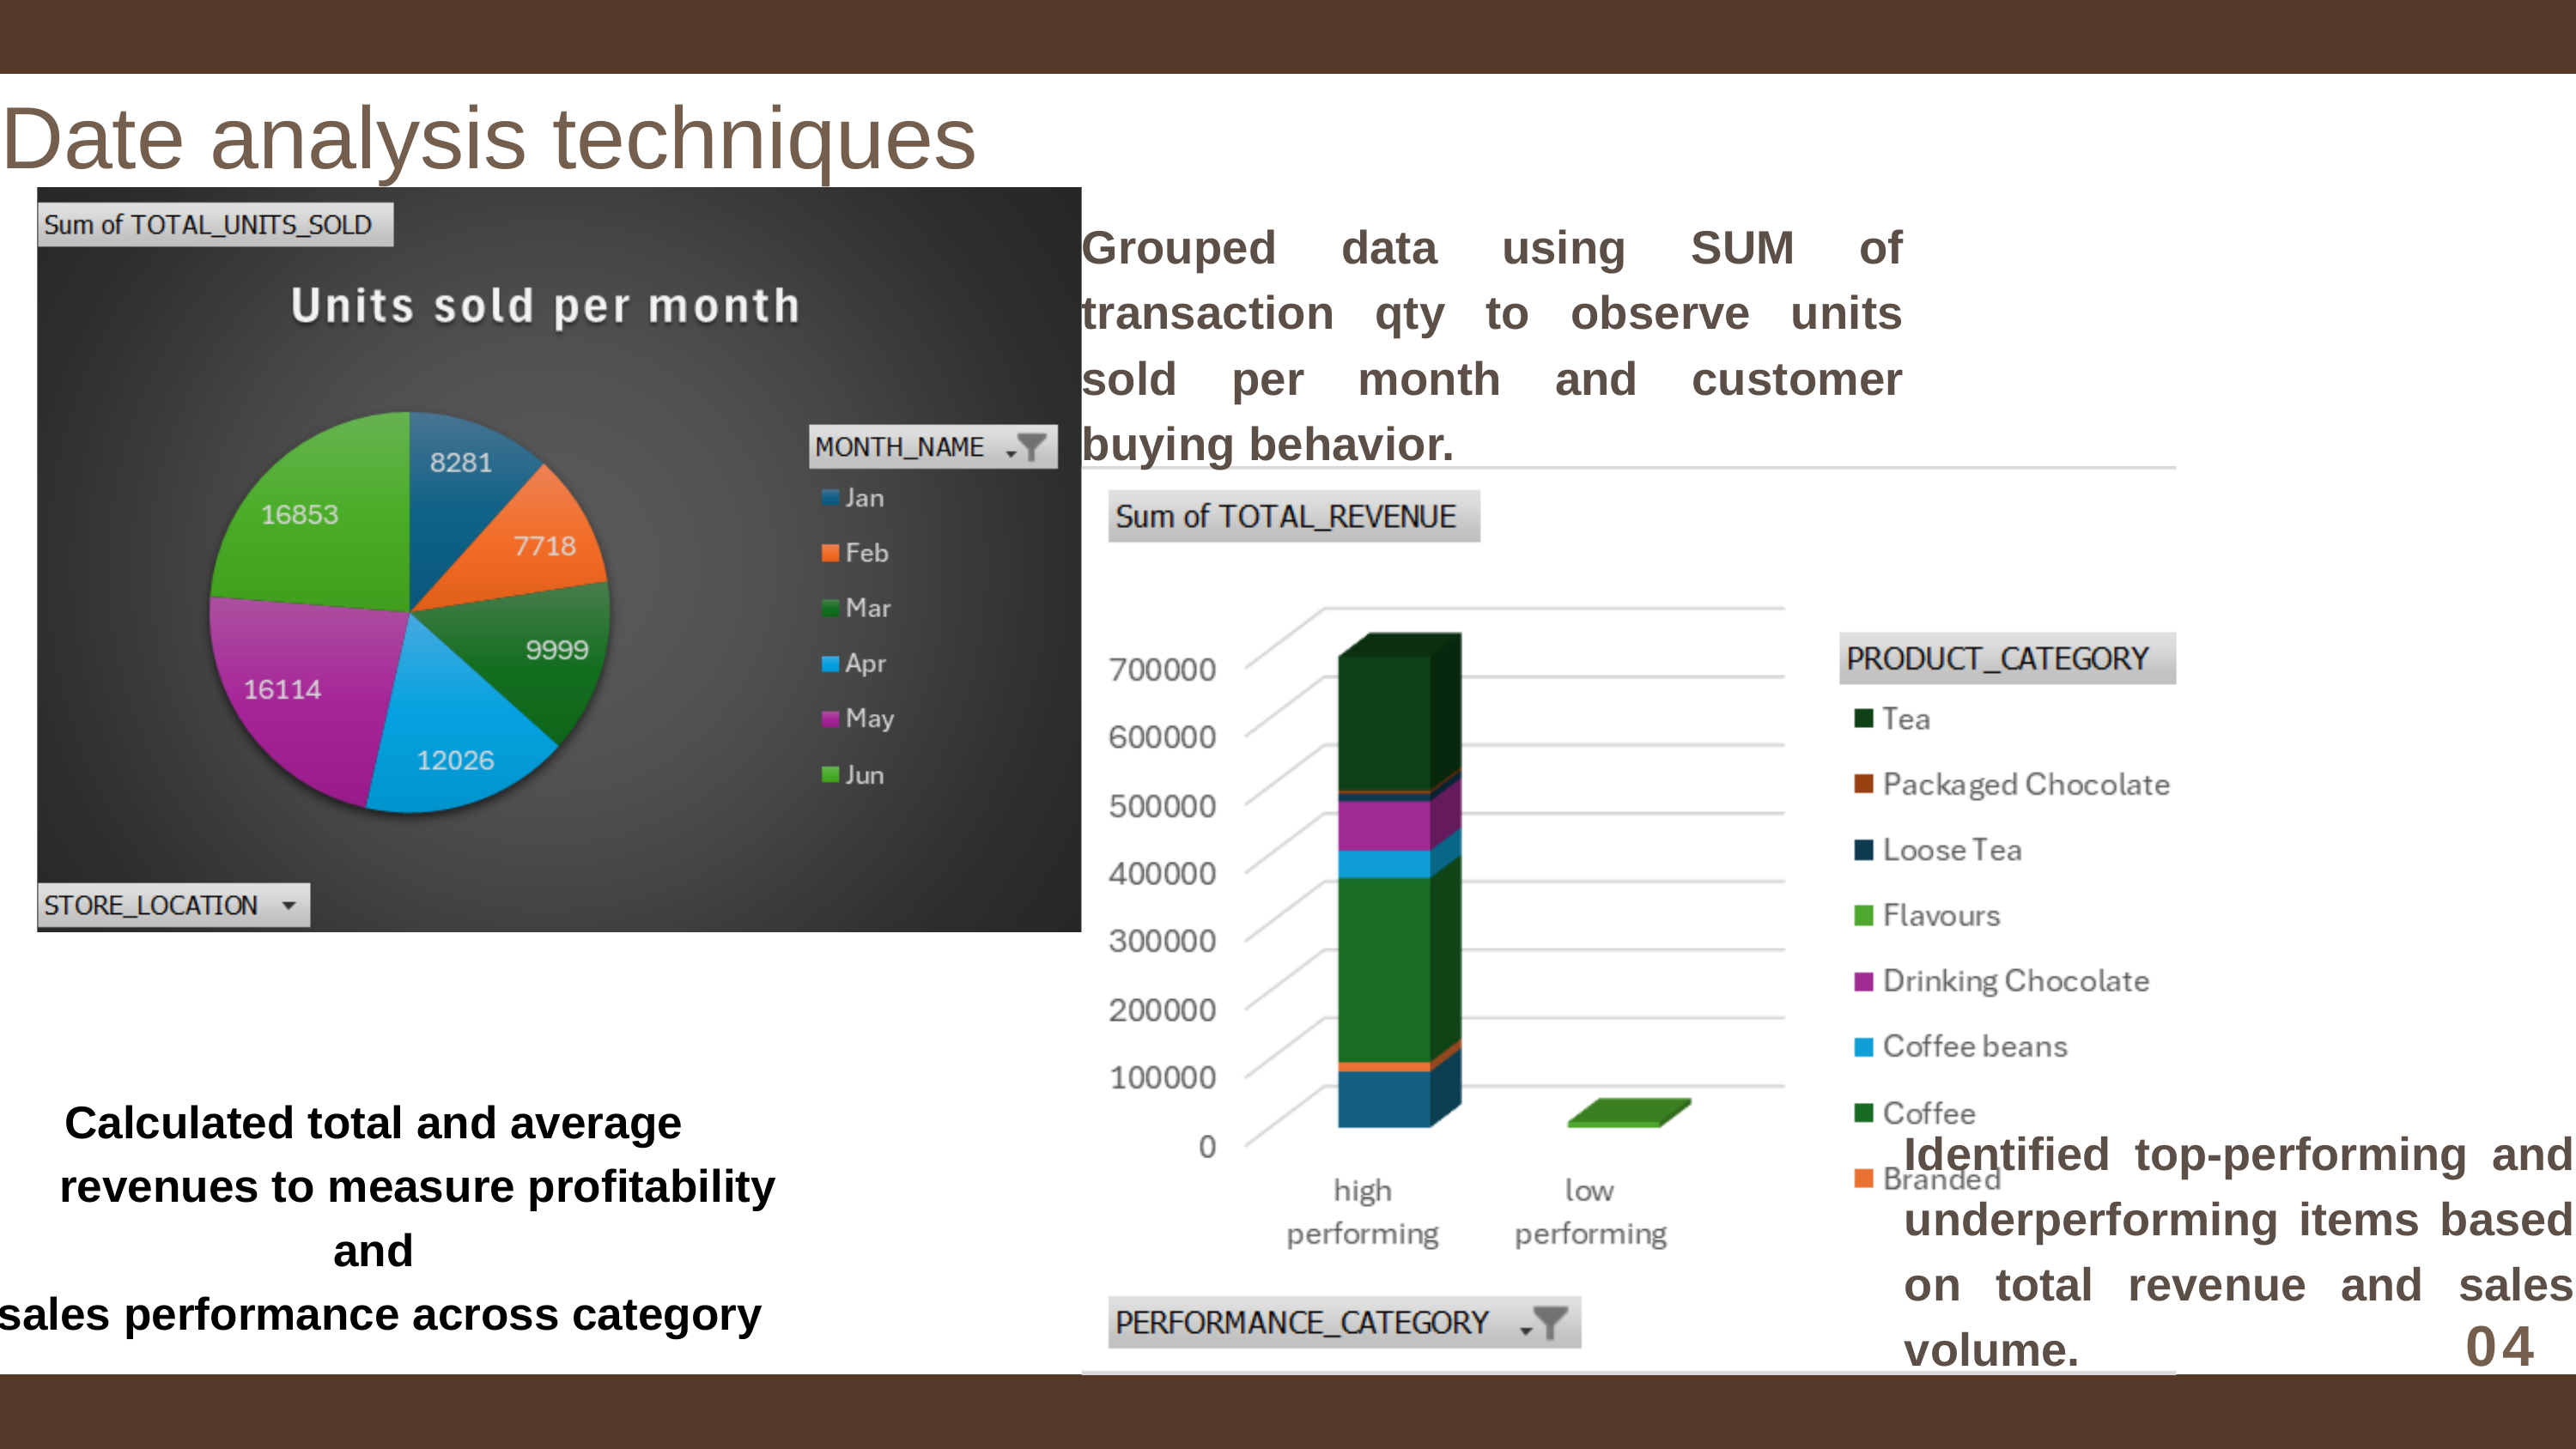

Date analysis techniques

Grouped data using SUM of transaction qty to observe units sold per month and customer buying behavior.

Calculated total and average
       revenues to measure profitability and
 sales performance across category
Identified top-performing and underperforming items based on total revenue and sales volume.
04